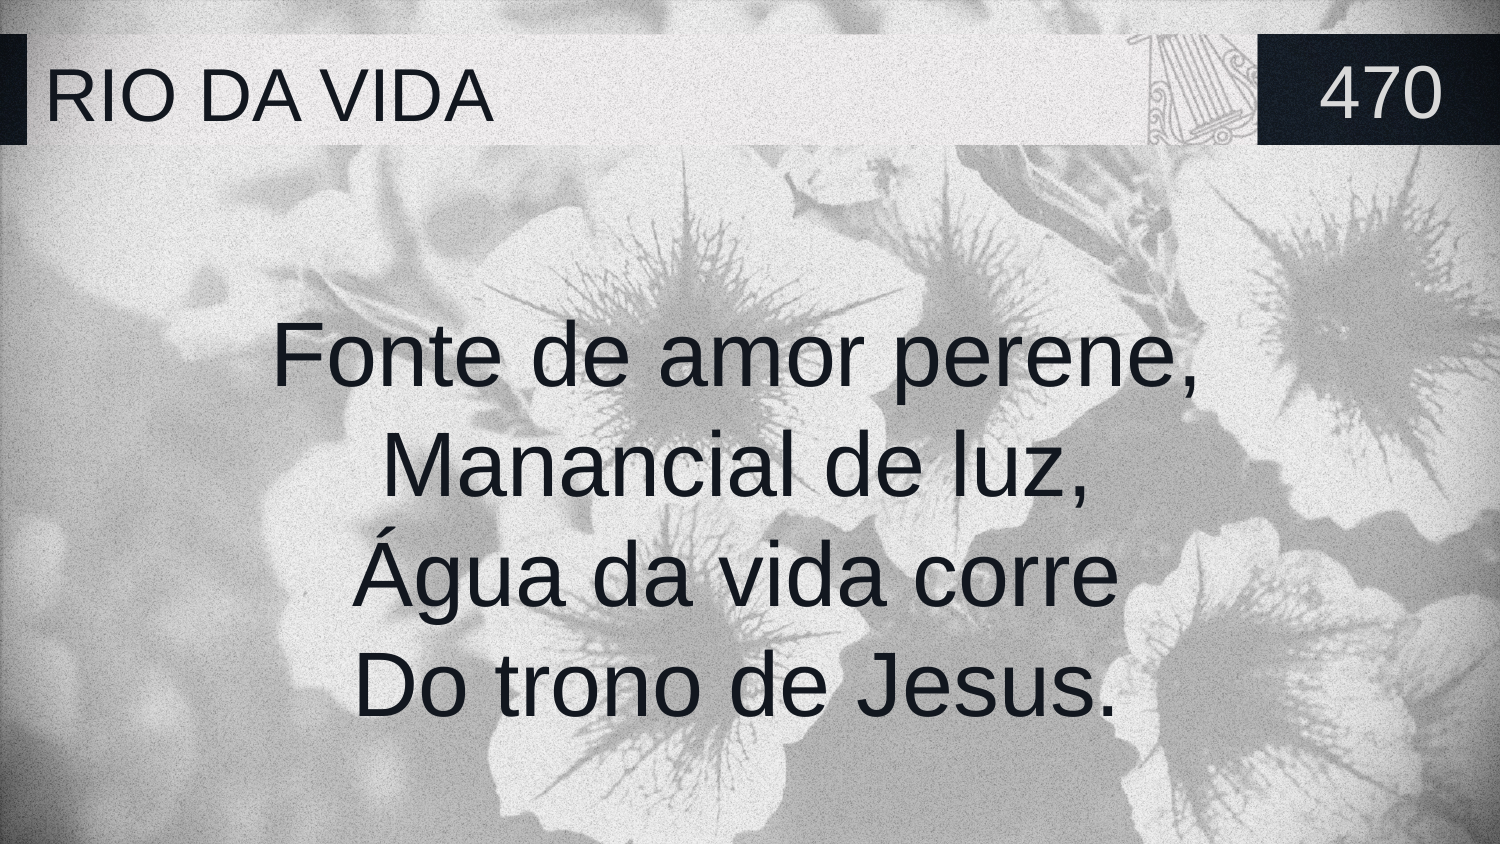

# RIO DA VIDA
470
Fonte de amor perene,
Manancial de luz,
Água da vida corre
Do trono de Jesus.